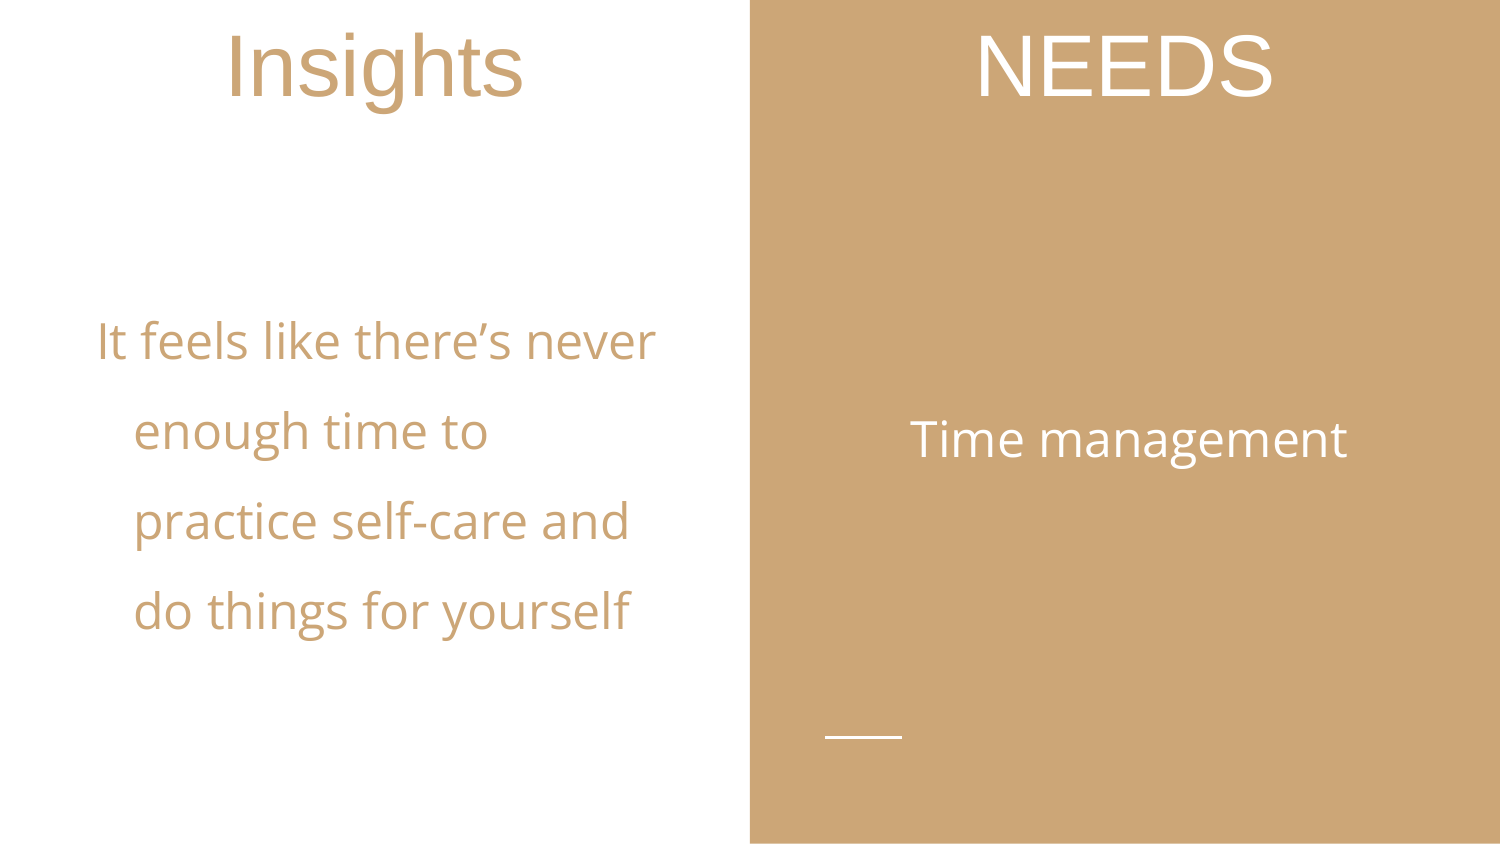

# Insights
NEEDS
Time management
It feels like there’s never enough time to practice self-care and do things for yourself